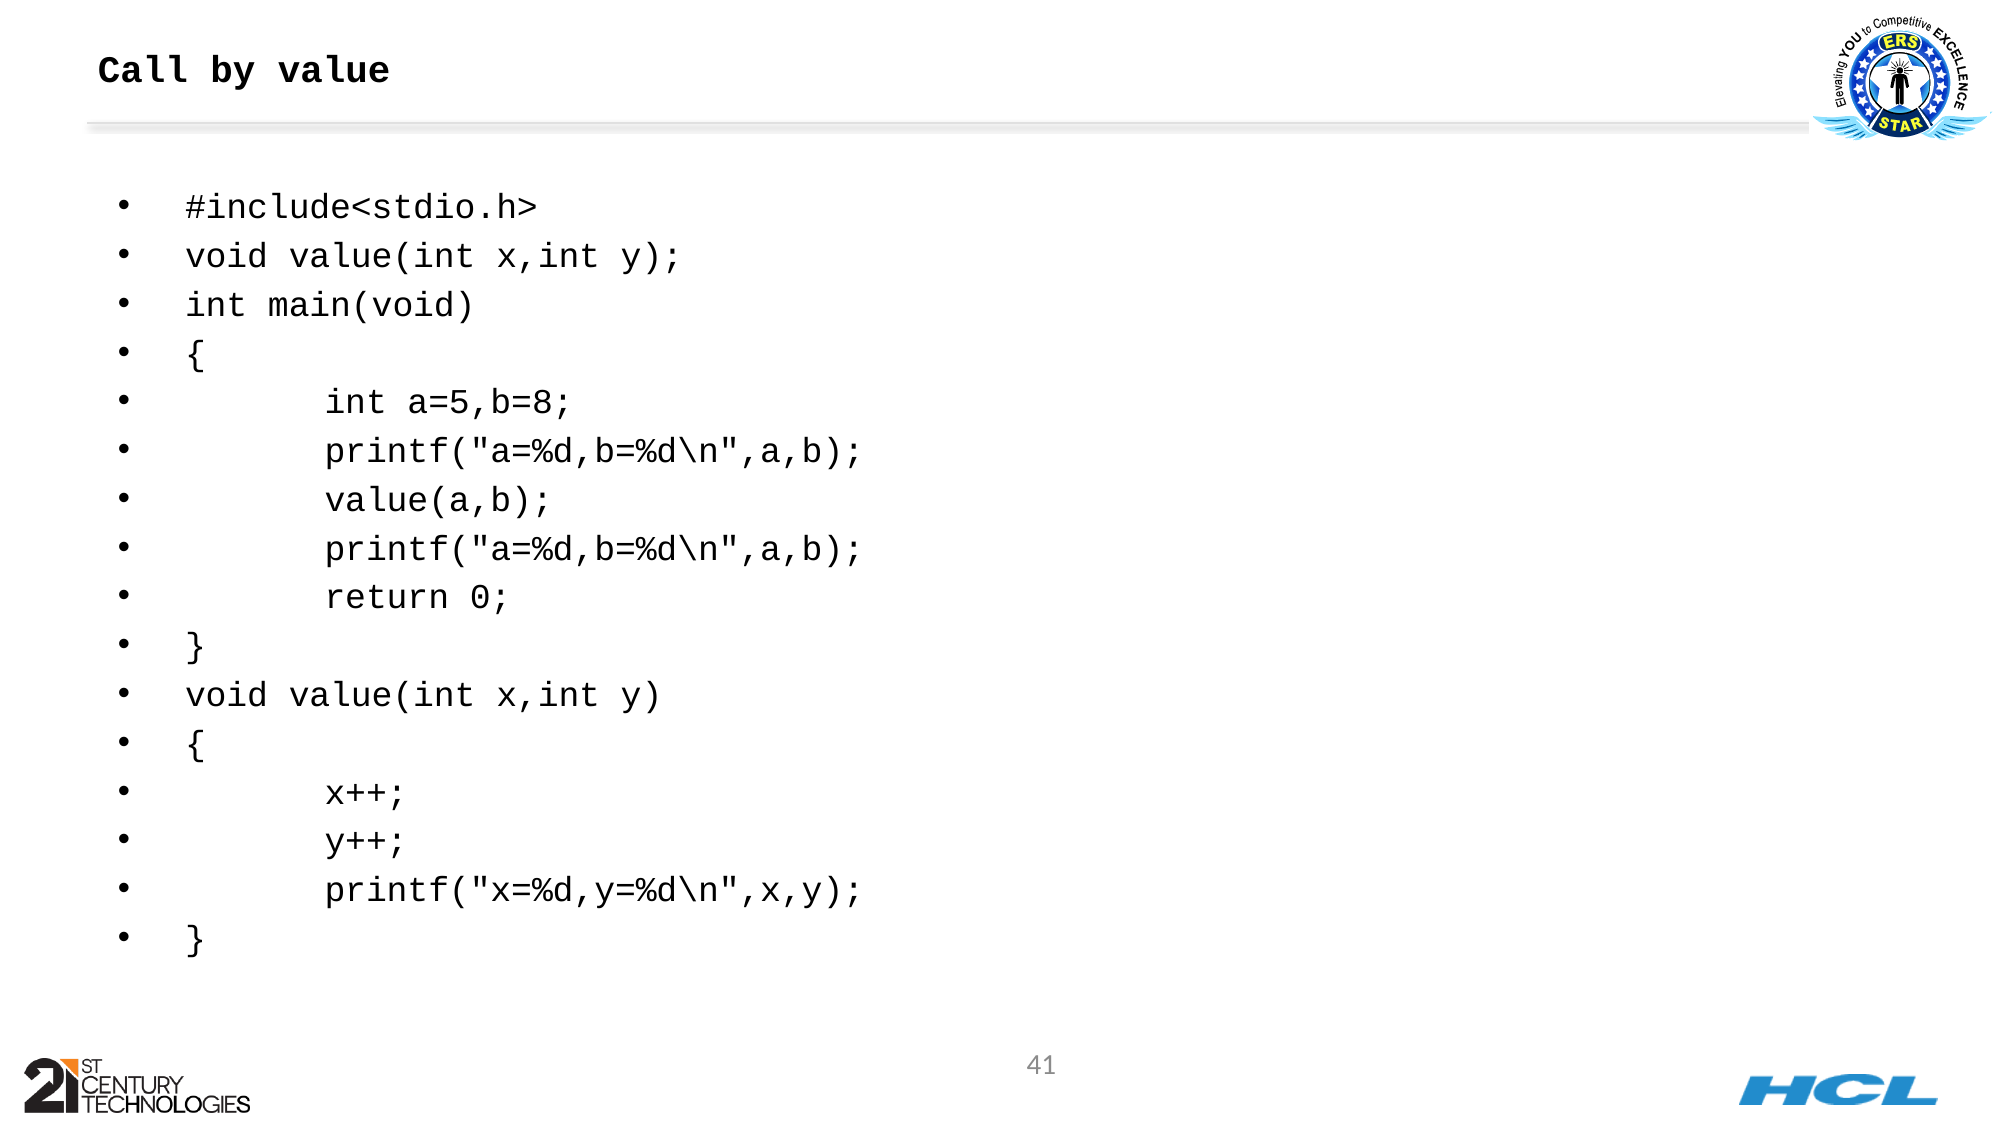

# Call by value
#include<stdio.h>
void value(int x,int y);
int main(void)
{
	int a=5,b=8;
	printf("a=%d,b=%d\n",a,b);
	value(a,b);
	printf("a=%d,b=%d\n",a,b);
	return 0;
}
void value(int x,int y)
{
	x++;
	y++;
	printf("x=%d,y=%d\n",x,y);
}

41